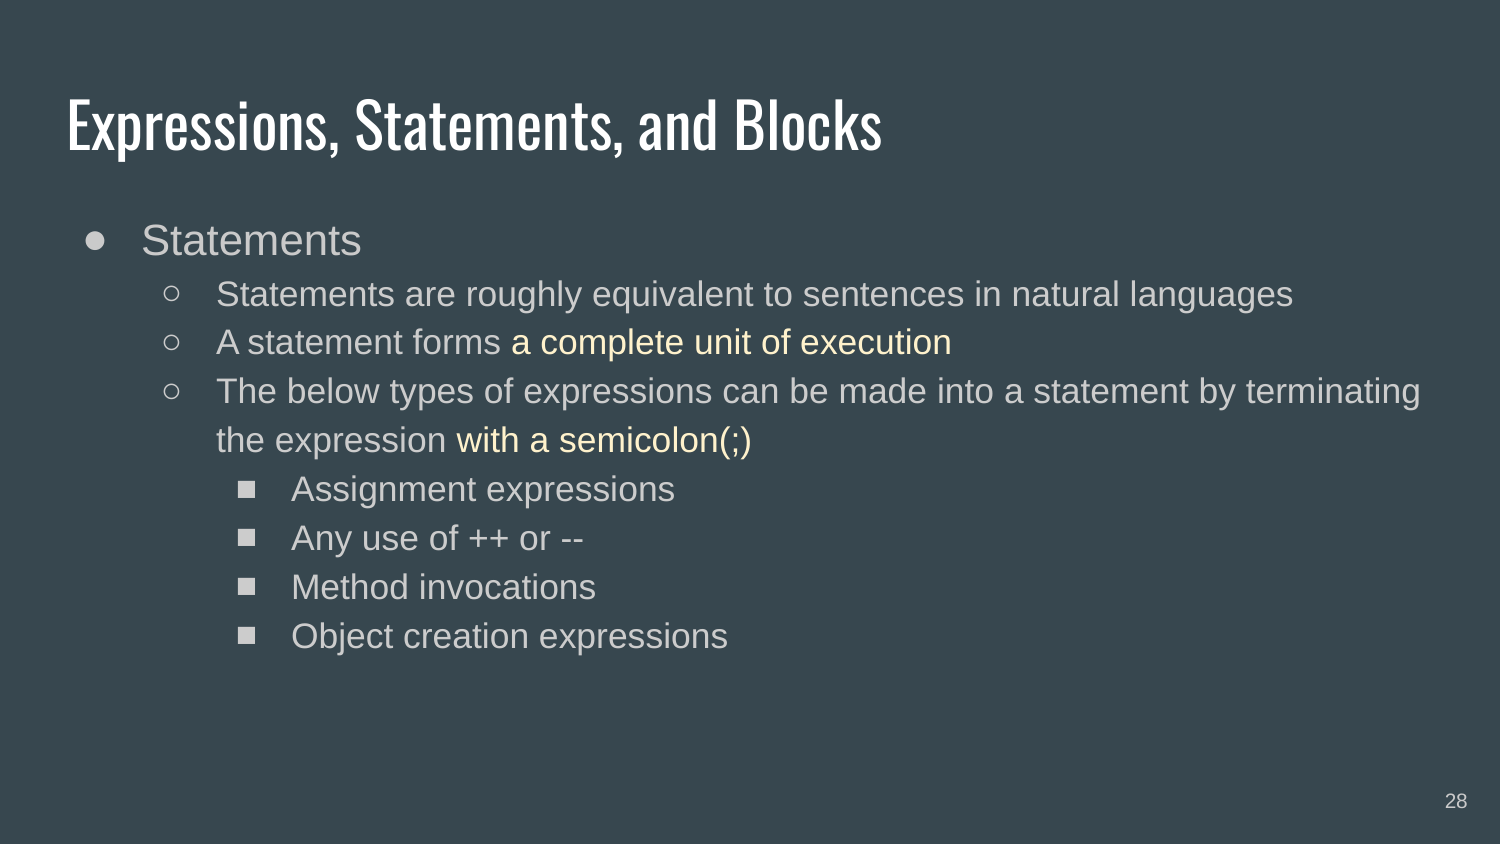

# Expressions, Statements, and Blocks
Statements
Statements are roughly equivalent to sentences in natural languages
A statement forms a complete unit of execution
The below types of expressions can be made into a statement by terminating the expression with a semicolon(;)
Assignment expressions
Any use of ++ or --
Method invocations
Object creation expressions
28